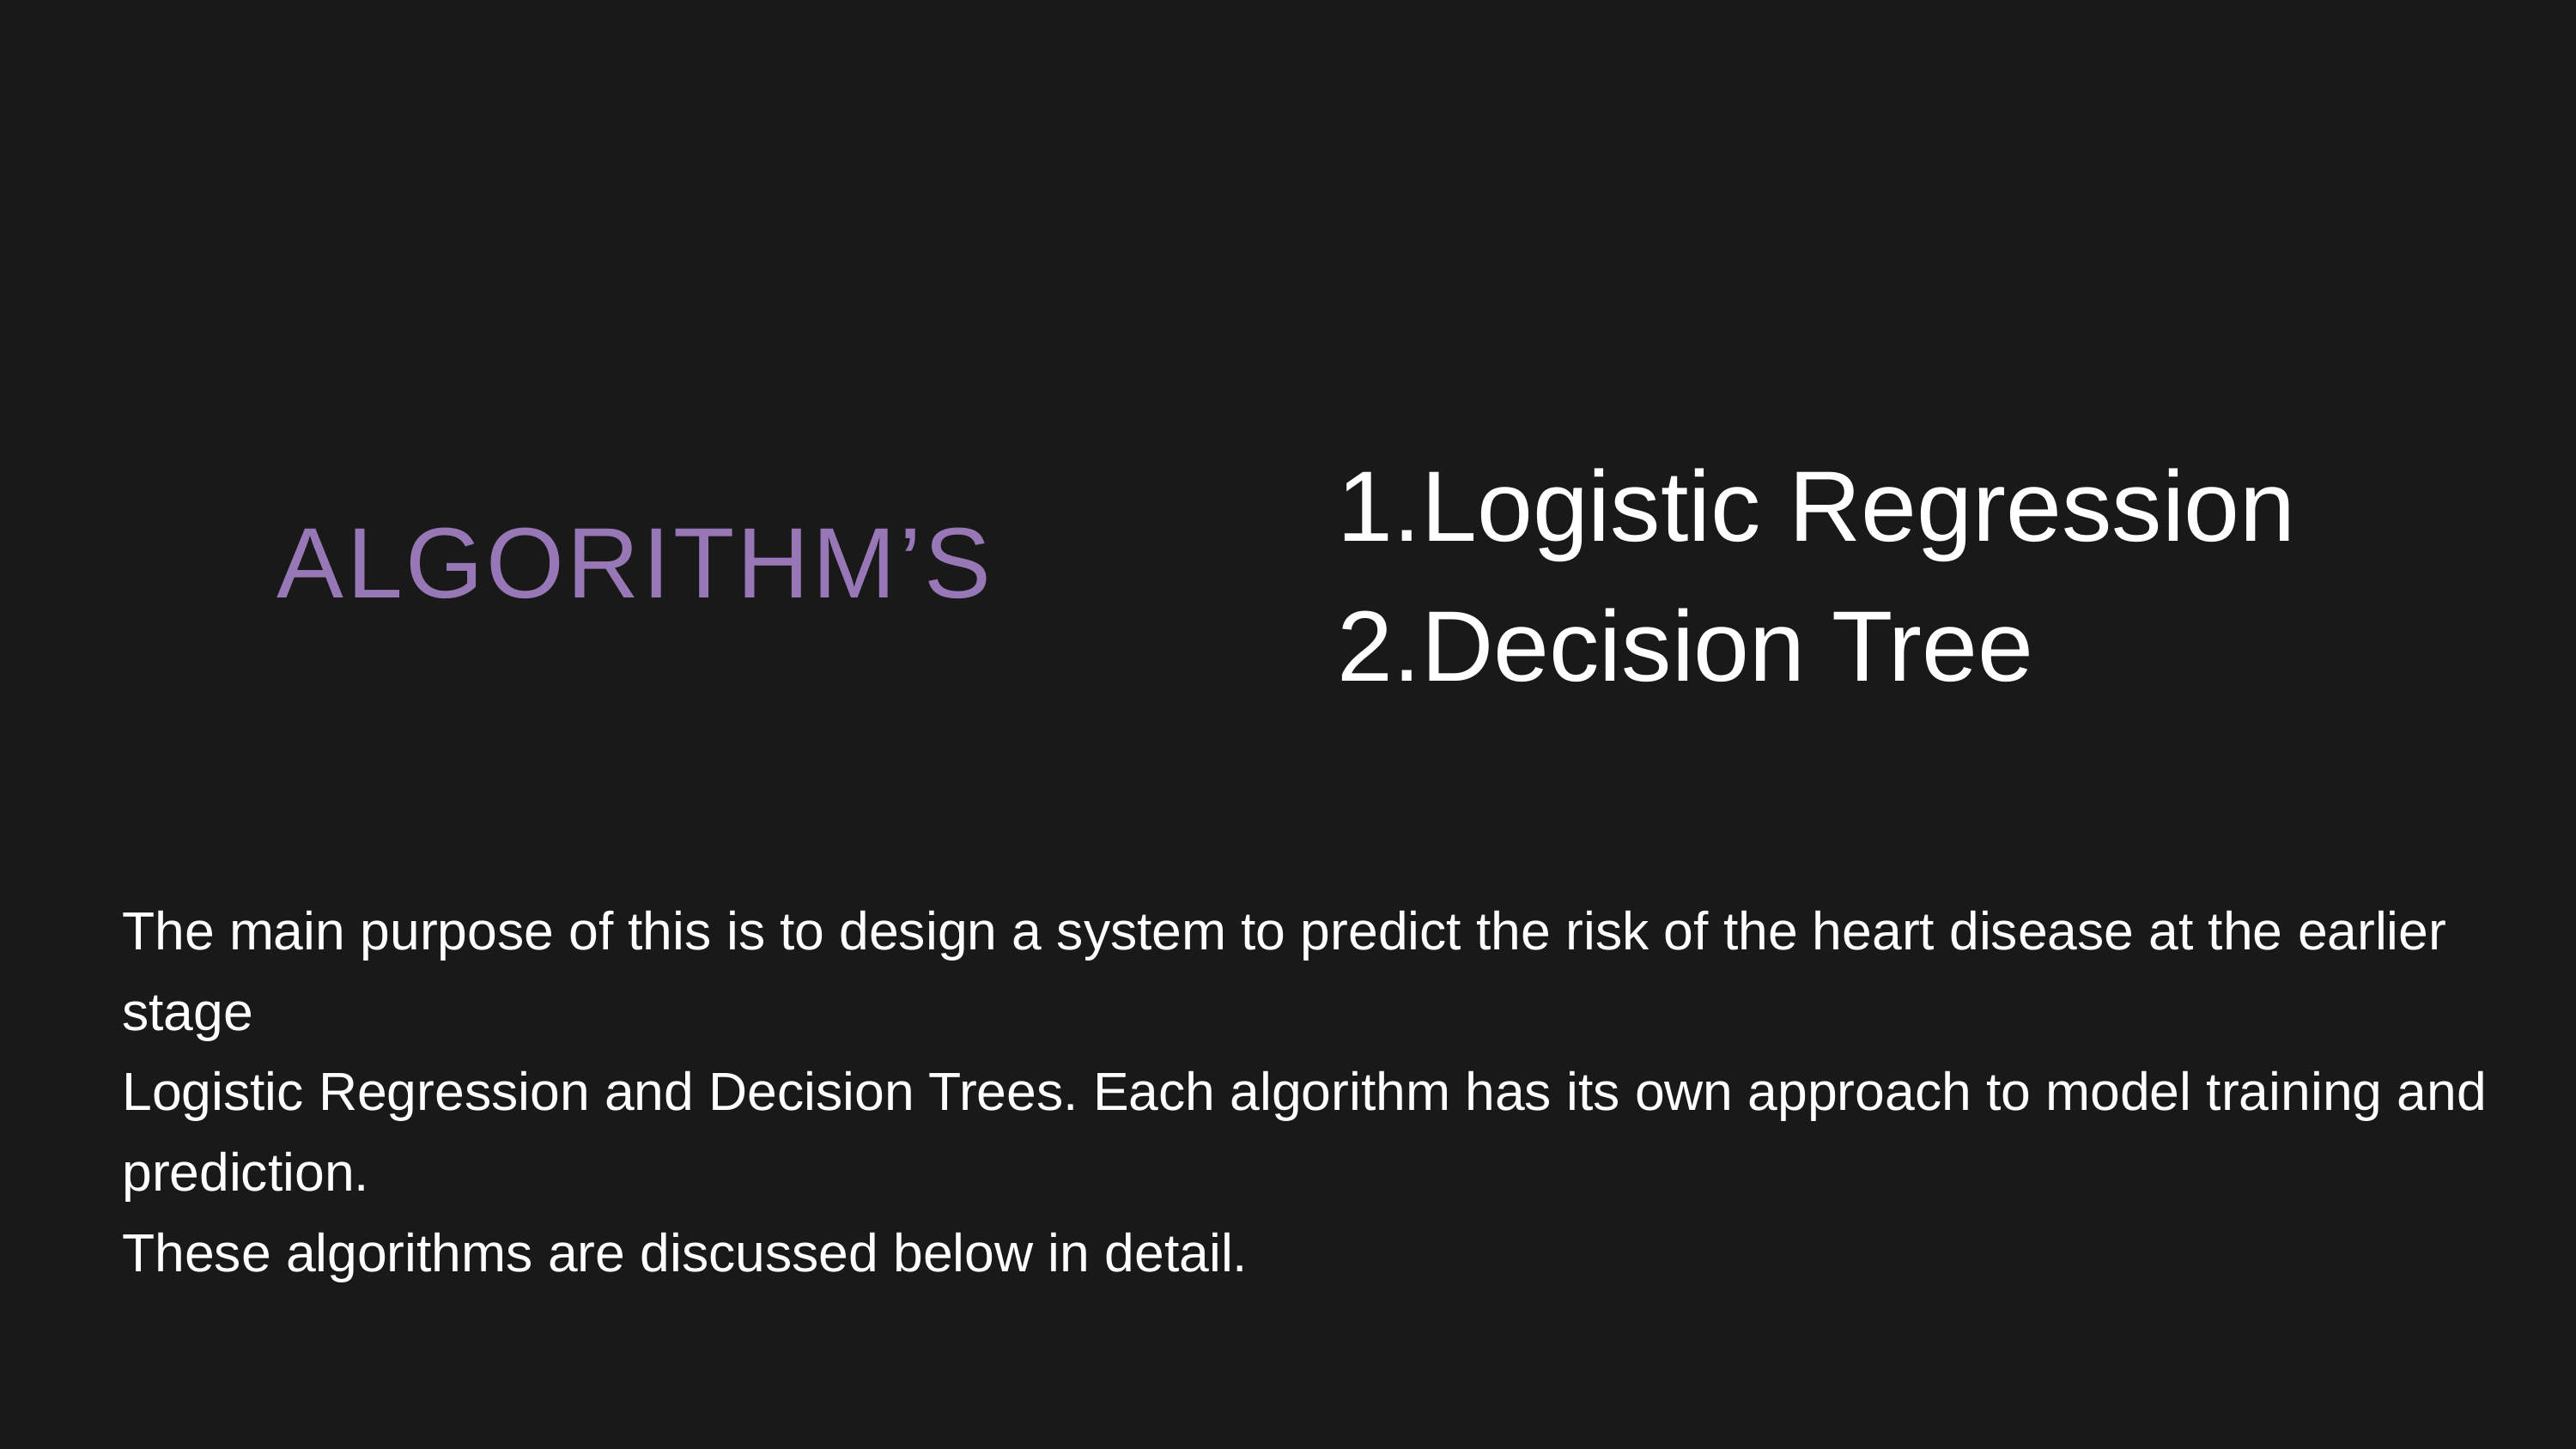

1.Logistic Regression
2.Decision Tree
ALGORITHM’S

The main purpose of this is to design a system to predict the risk of the heart disease at the earlier stage
Logistic Regression and Decision Trees. Each algorithm has its own approach to model training and prediction.
These algorithms are discussed below in detail.